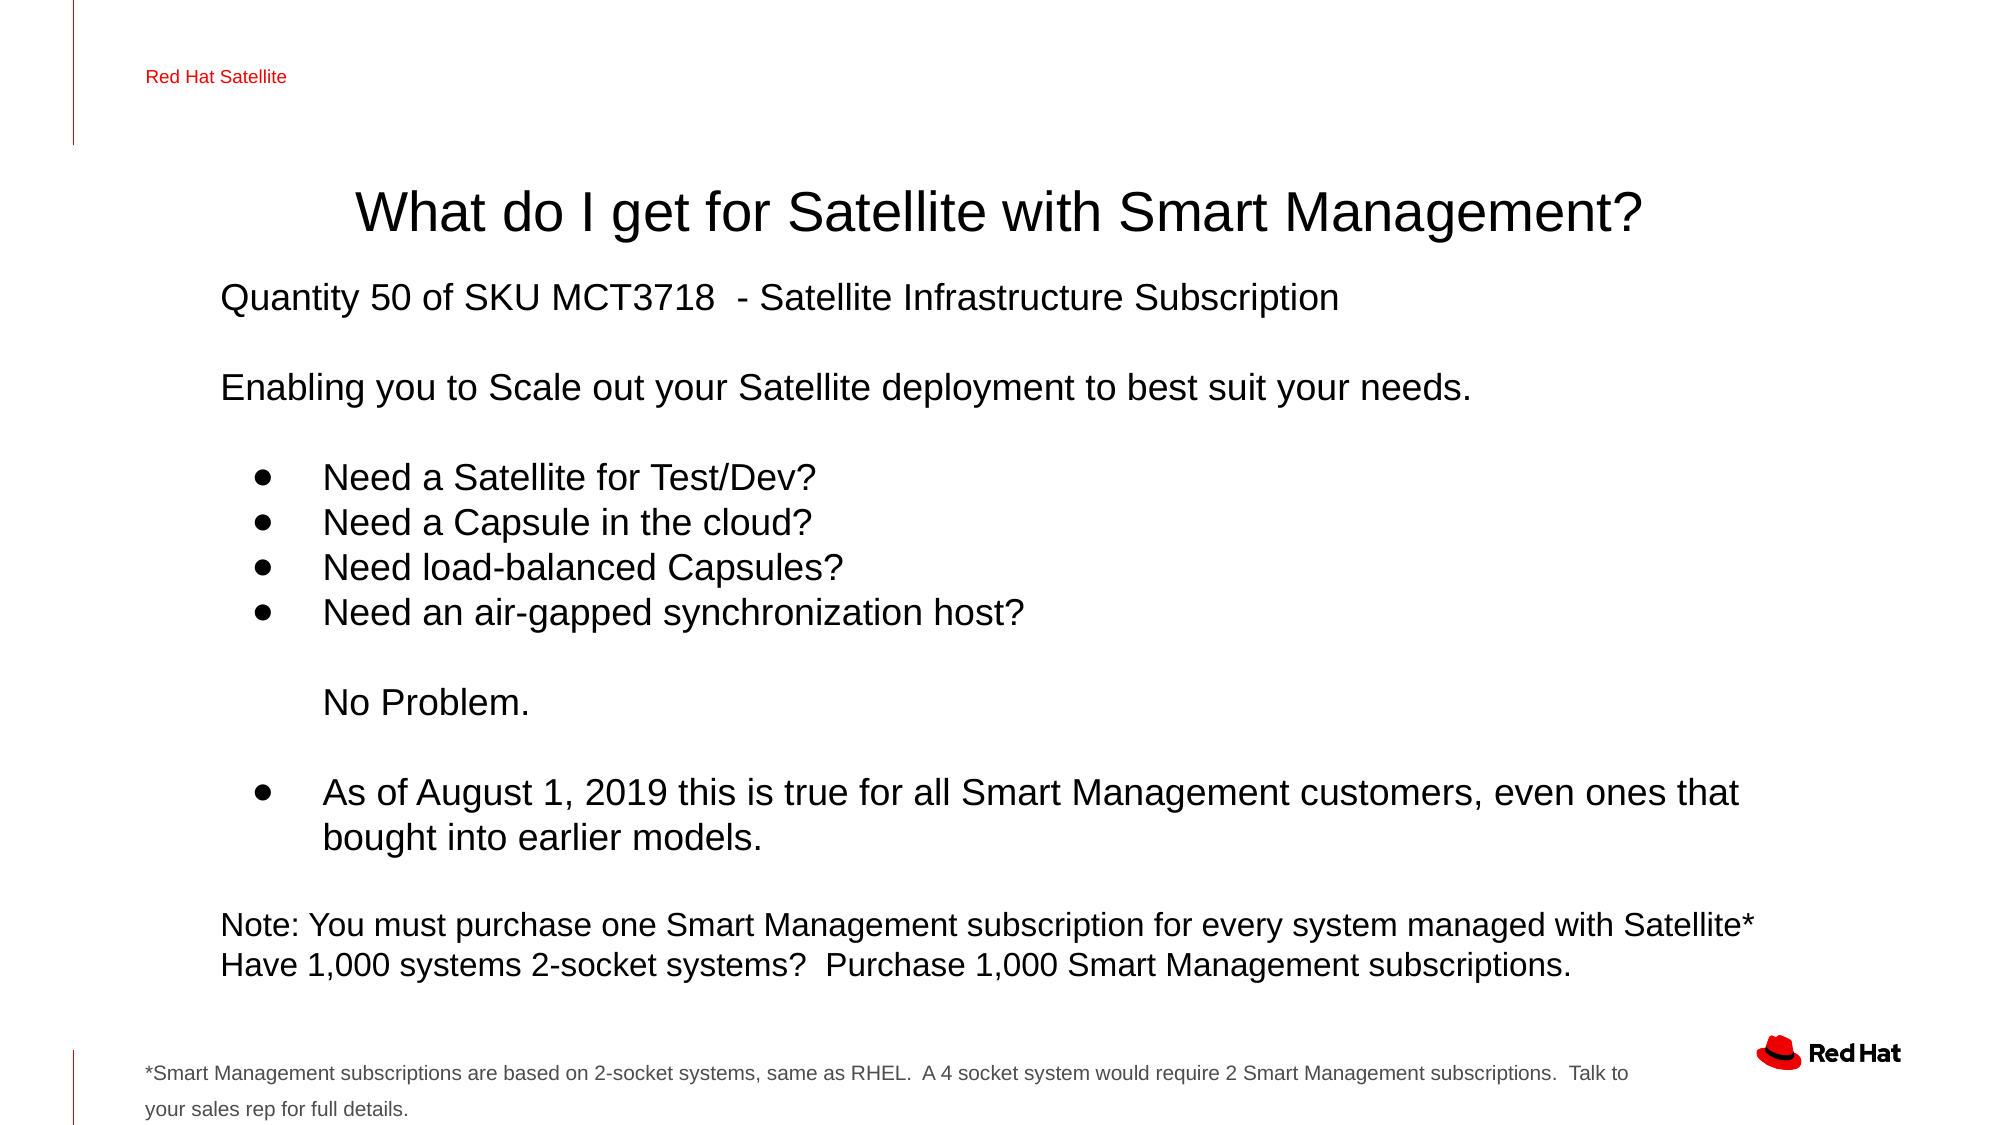

Red Hat Satellite
# What do I get for Satellite with Smart Management?
Quantity 50 of SKU MCT3718  - Satellite Infrastructure Subscription

Enabling you to Scale out your Satellite deployment to best suit your needs.

Need a Satellite for Test/Dev?
Need a Capsule in the cloud?
Need load-balanced Capsules?
Need an air-gapped synchronization host?

No Problem.

As of August 1, 2019 this is true for all Smart Management customers, even ones that bought into earlier models.

Note: You must purchase one Smart Management subscription for every system managed with Satellite*
Have 1,000 systems 2-socket systems?  Purchase 1,000 Smart Management subscriptions.
*Smart Management subscriptions are based on 2-socket systems, same as RHEL.  A 4 socket system would require 2 Smart Management subscriptions.  Talk to your sales rep for full details.